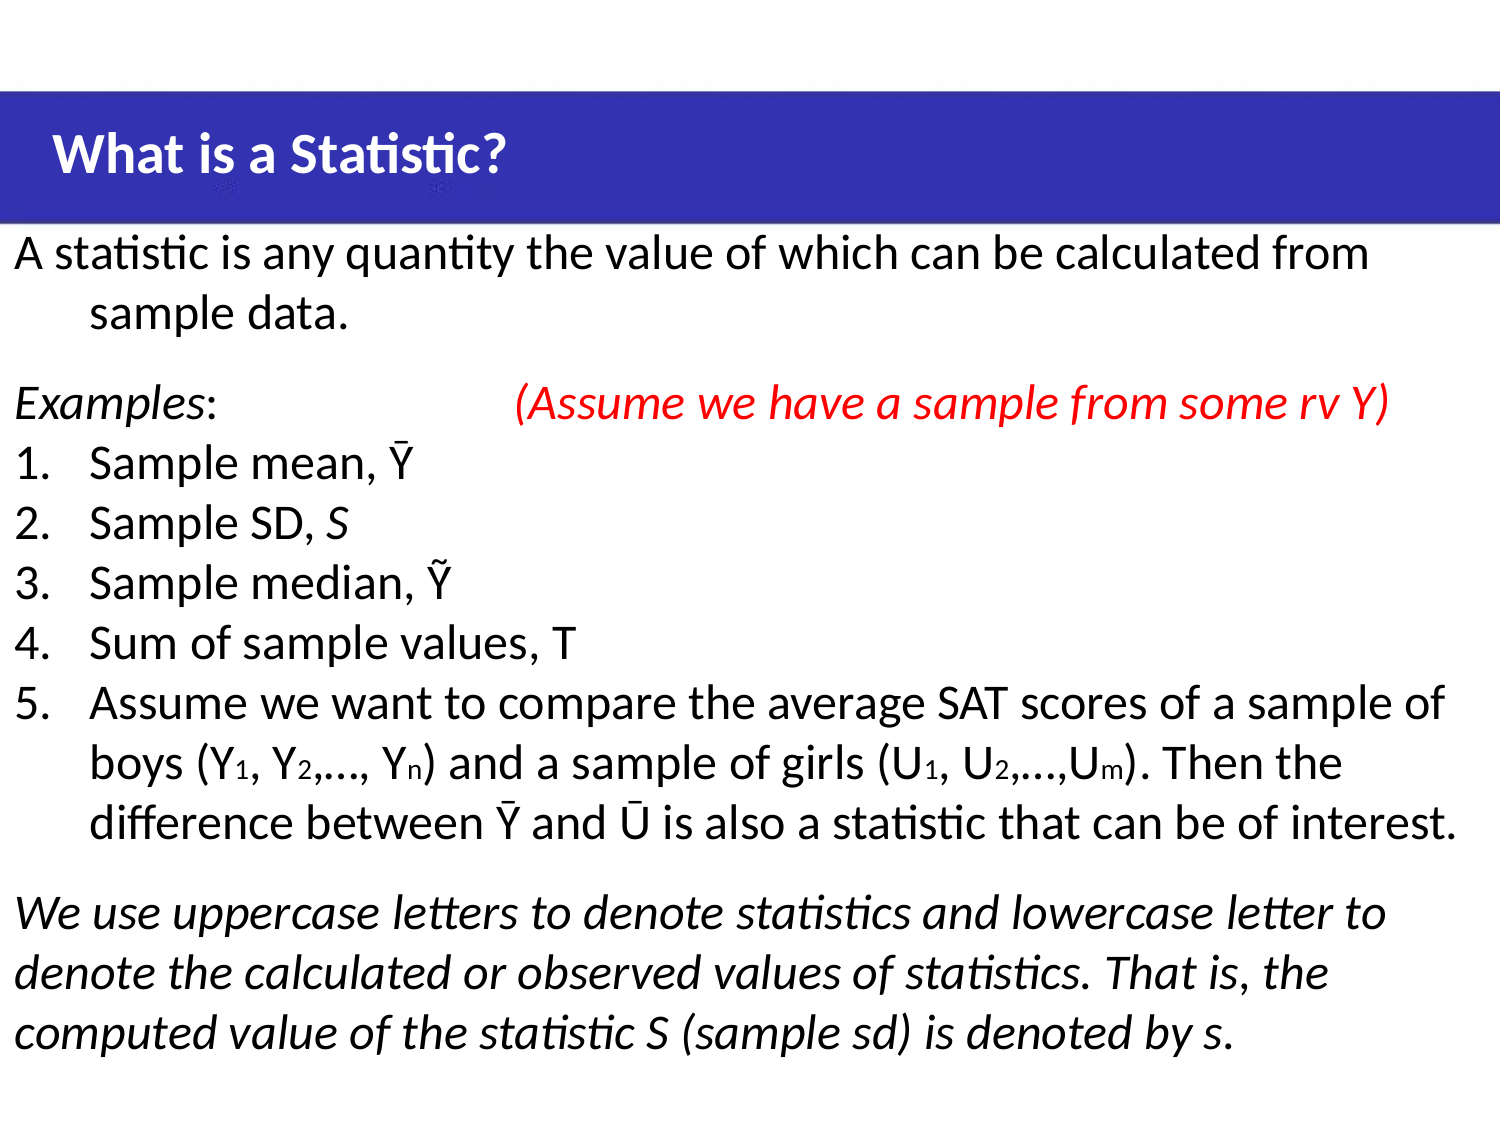

# What is a Statistic?
A statistic is any quantity the value of which can be calculated from sample data.

Examples:		           (Assume we have a sample from some rv Y)
Sample mean, Ȳ
Sample SD, S
Sample median, Ỹ
Sum of sample values, T
Assume we want to compare the average SAT scores of a sample of boys (Y1, Y2,…, Yn) and a sample of girls (U1, U2,…,Um). Then the difference between Ȳ and Ū is also a statistic that can be of interest.

We use uppercase letters to denote statistics and lowercase letter to denote the calculated or observed values of statistics. That is, the computed value of the statistic S (sample sd) is denoted by s.